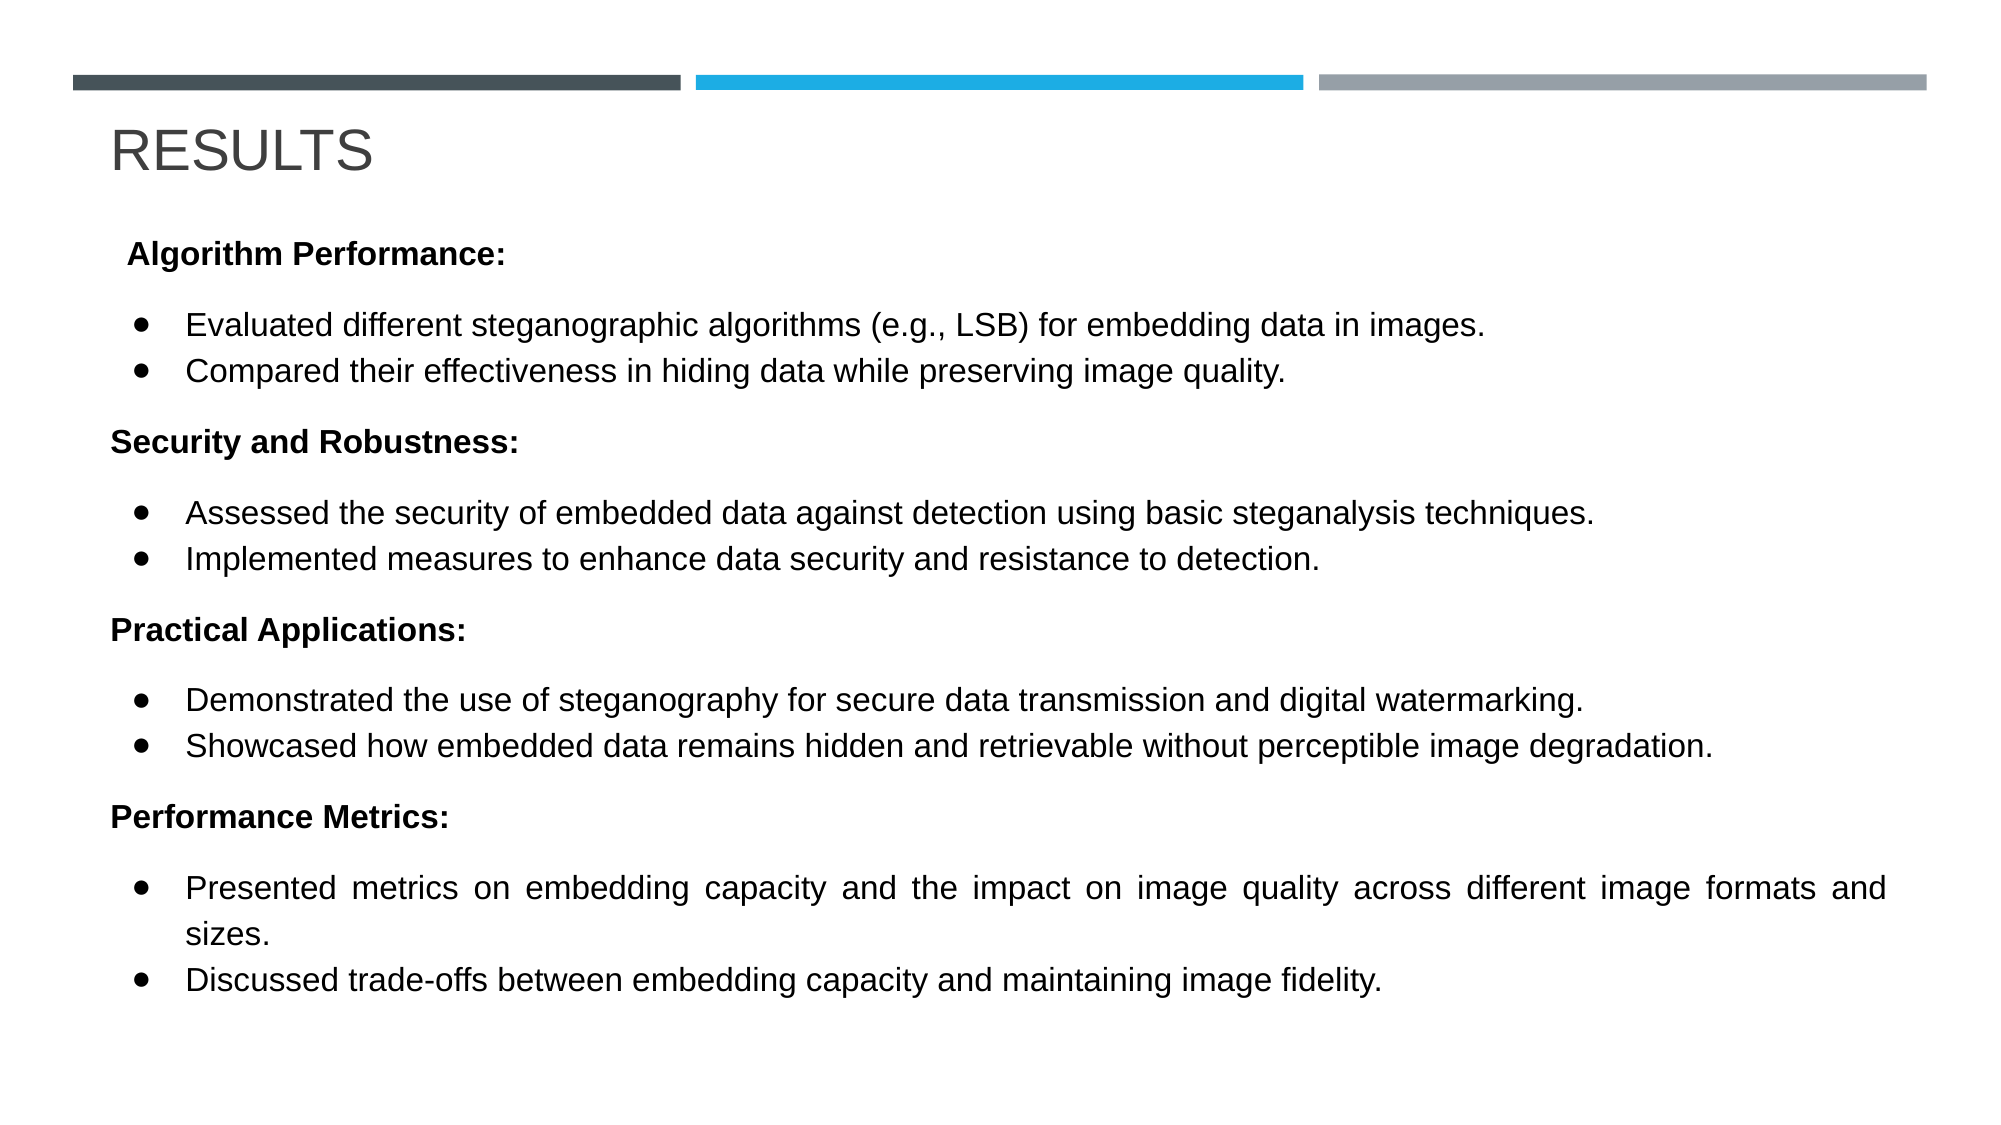

# RESULTS
Algorithm Performance:
Evaluated different steganographic algorithms (e.g., LSB) for embedding data in images.
Compared their effectiveness in hiding data while preserving image quality.
Security and Robustness:
Assessed the security of embedded data against detection using basic steganalysis techniques.
Implemented measures to enhance data security and resistance to detection.
Practical Applications:
Demonstrated the use of steganography for secure data transmission and digital watermarking.
Showcased how embedded data remains hidden and retrievable without perceptible image degradation.
Performance Metrics:
Presented metrics on embedding capacity and the impact on image quality across different image formats and sizes.
Discussed trade-offs between embedding capacity and maintaining image fidelity.